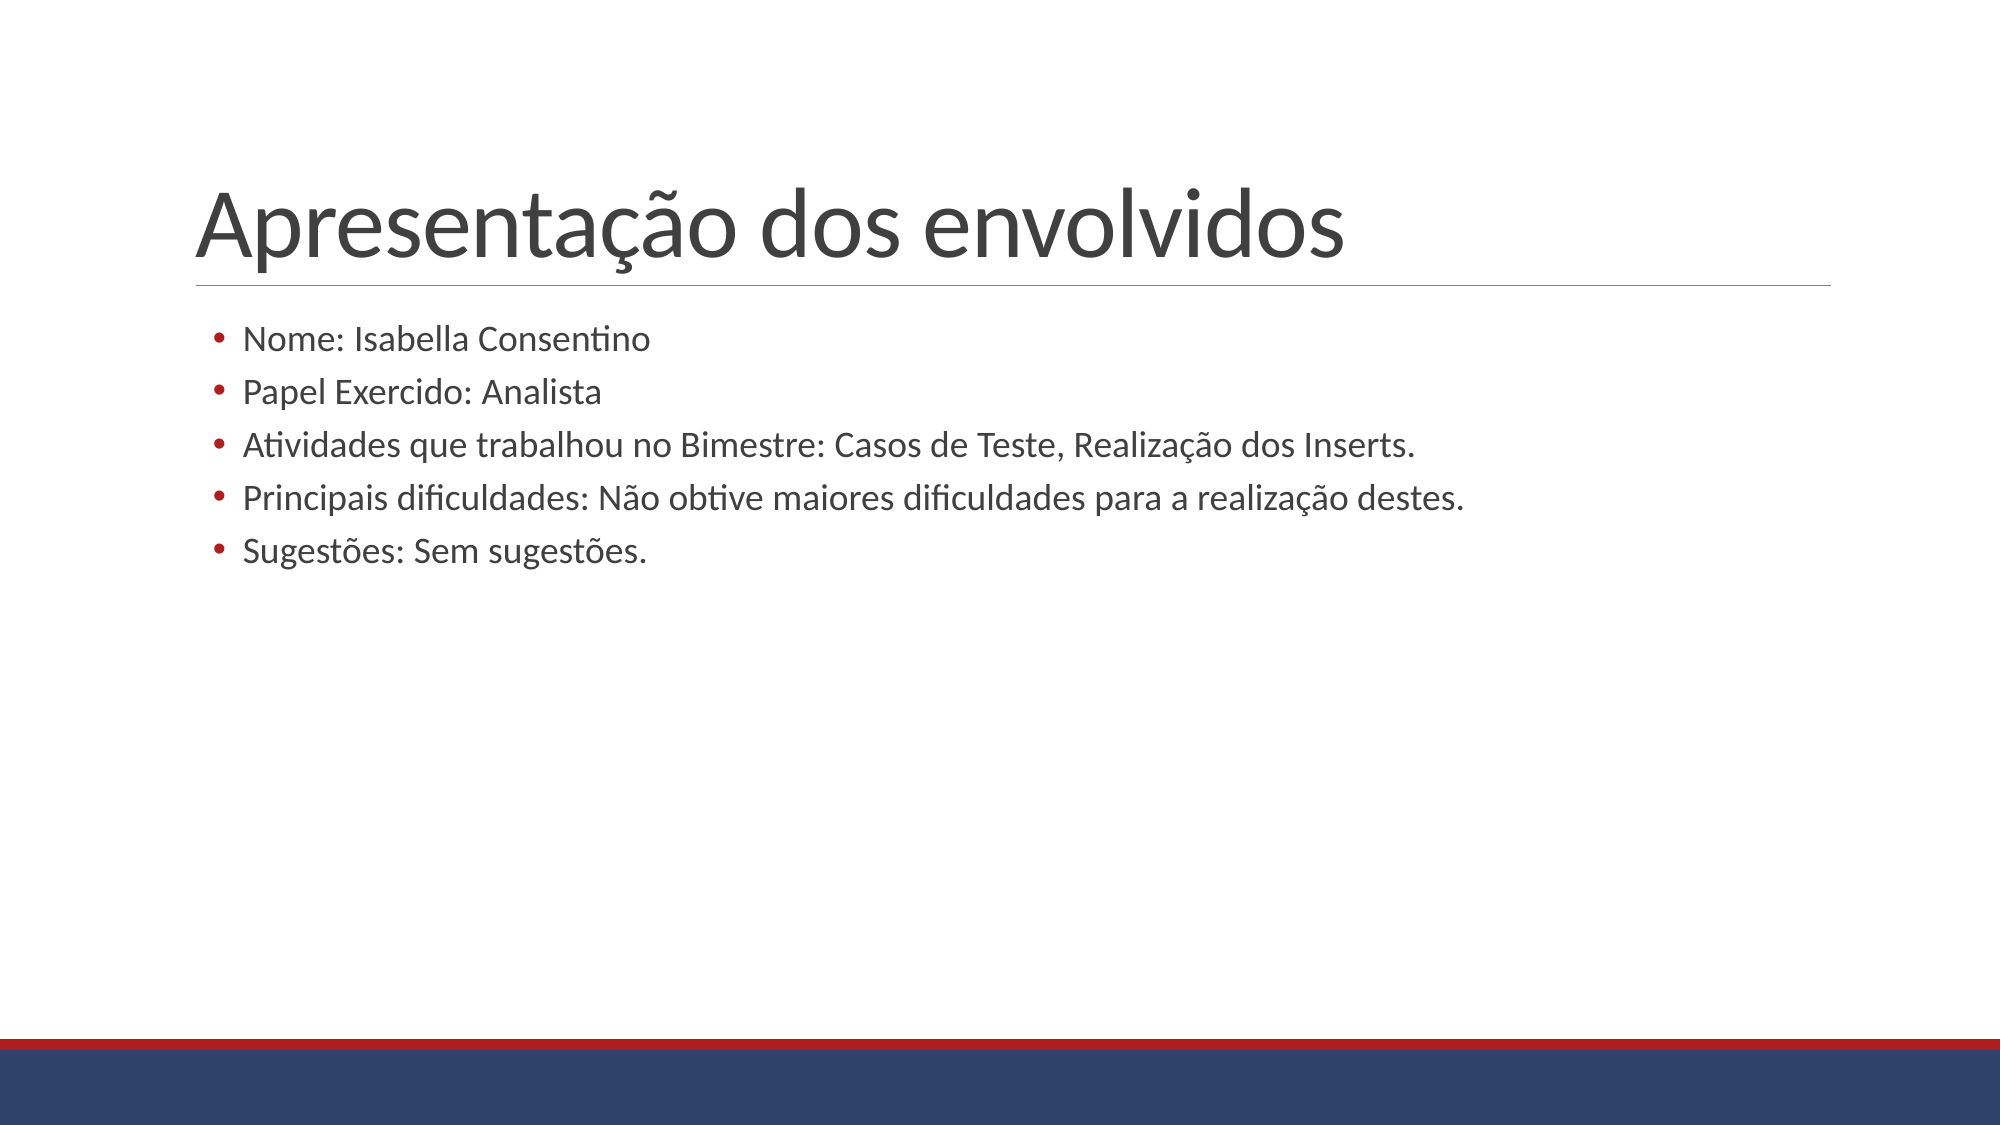

# Apresentação dos envolvidos
Nome: Isabella Consentino
Papel Exercido: Analista
Atividades que trabalhou no Bimestre: Casos de Teste, Realização dos Inserts.
Principais dificuldades: Não obtive maiores dificuldades para a realização destes.
Sugestões: Sem sugestões.